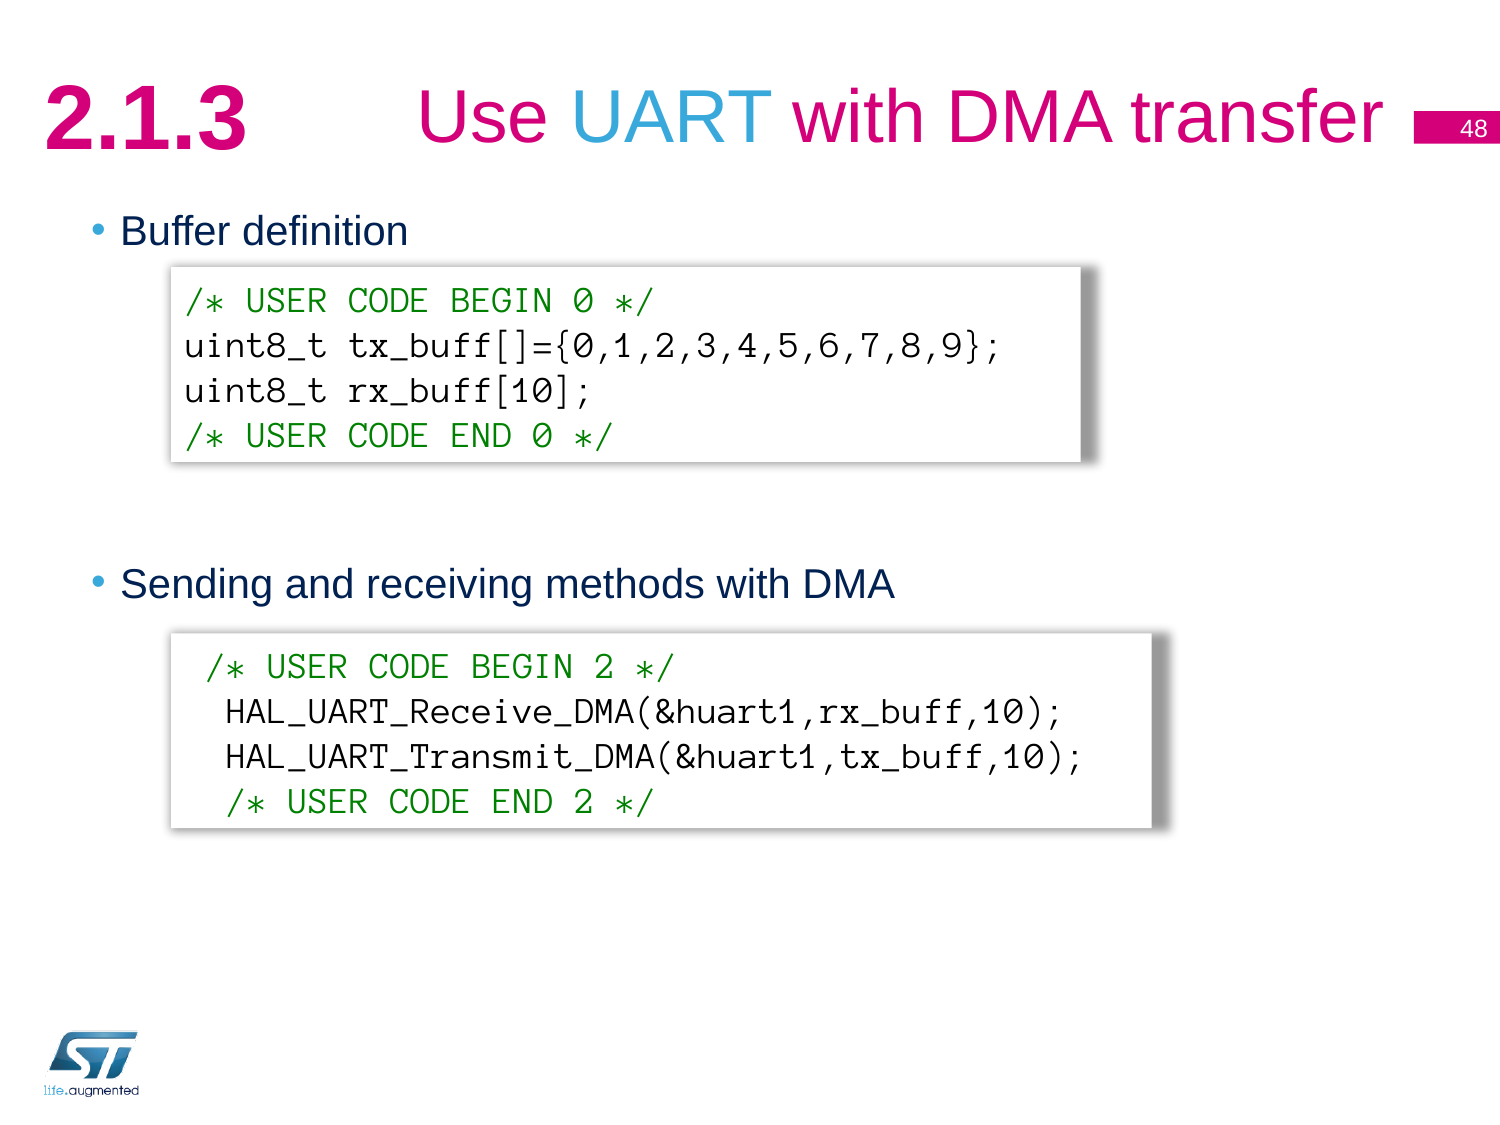

# Use UART with DMA transfer
2.1.3
48
Buffer definition

Sending and receiving methods with DMA
/* USER CODE BEGIN 0 */
uint8_t tx_buff[]={0,1,2,3,4,5,6,7,8,9};
uint8_t rx_buff[10];
/* USER CODE END 0 */
 /* USER CODE BEGIN 2 */
  HAL_UART_Receive_DMA(&huart1,rx_buff,10);
  HAL_UART_Transmit_DMA(&huart1,tx_buff,10);
  /* USER CODE END 2 */